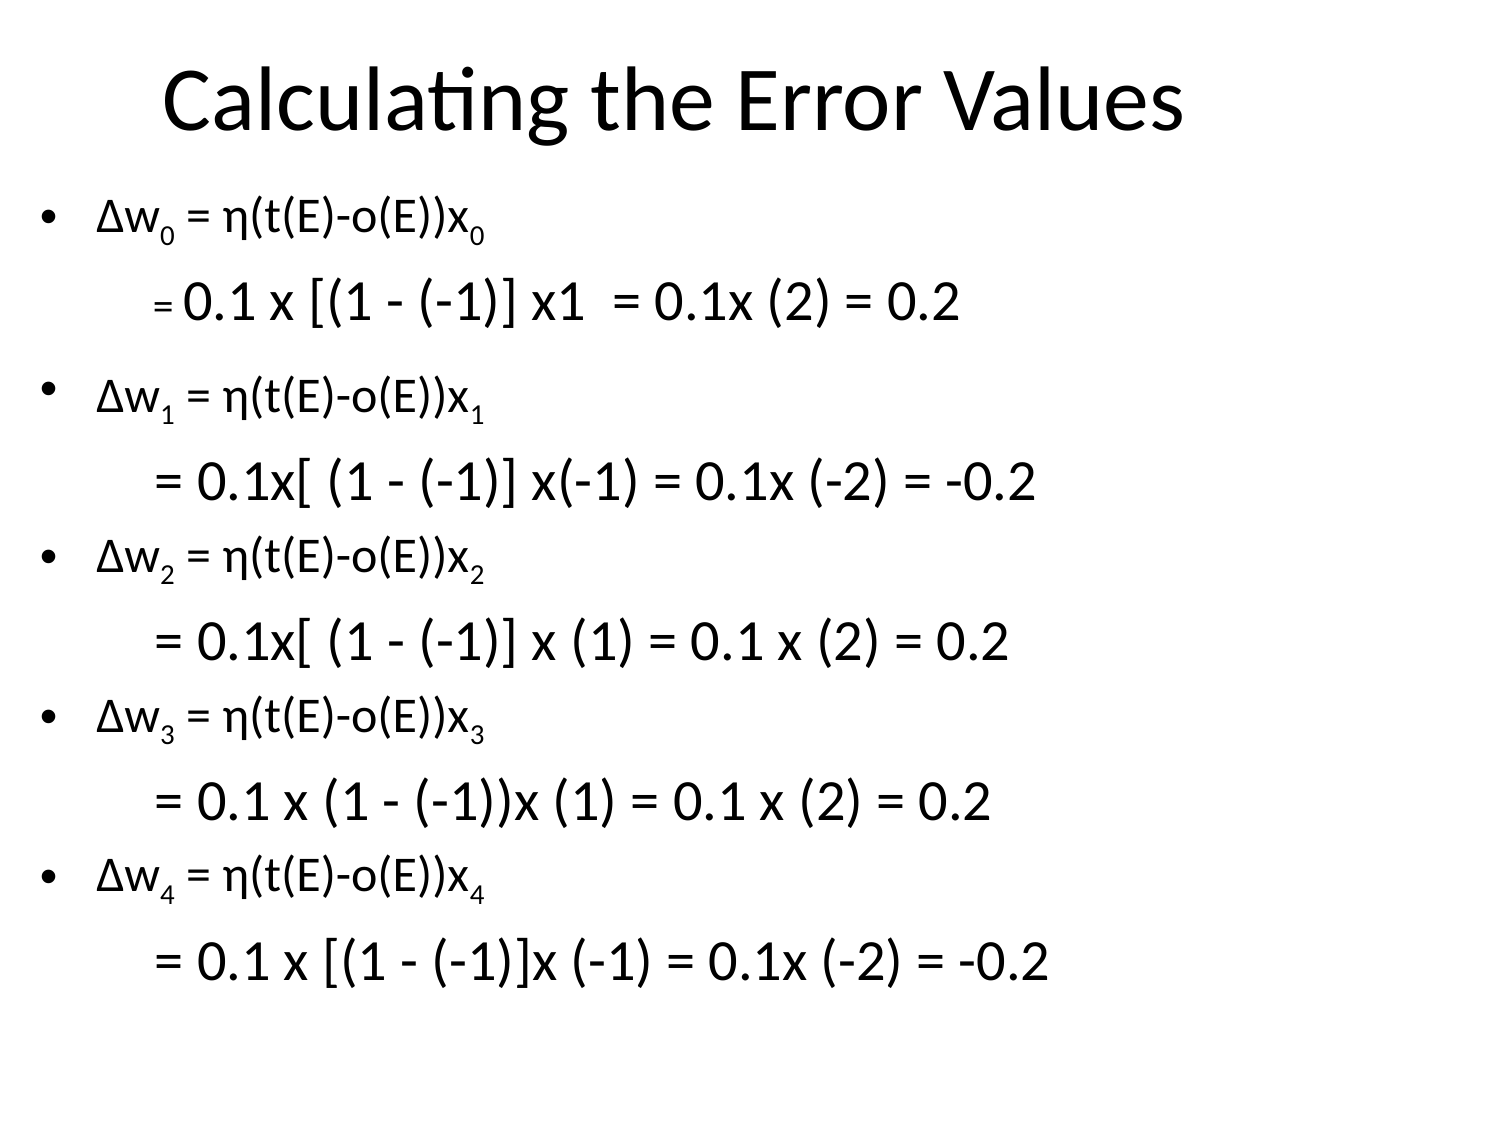

# Calculating the Error Values
Δw0 = η(t(E)-o(E))x0
    = 0.1 x [(1 - (-1)] x1  = 0.1x (2) = 0.2
Δw1 = η(t(E)-o(E))x1
   = 0.1x[ (1 - (-1)] x(-1) = 0.1x (-2) = -0.2
Δw2 = η(t(E)-o(E))x2
   = 0.1x[ (1 - (-1)] x (1) = 0.1 x (2) = 0.2
Δw3 = η(t(E)-o(E))x3
   = 0.1 x (1 - (-1))x (1) = 0.1 x (2) = 0.2
Δw4 = η(t(E)-o(E))x4
   = 0.1 x [(1 - (-1)]x (-1) = 0.1x (-2) = -0.2